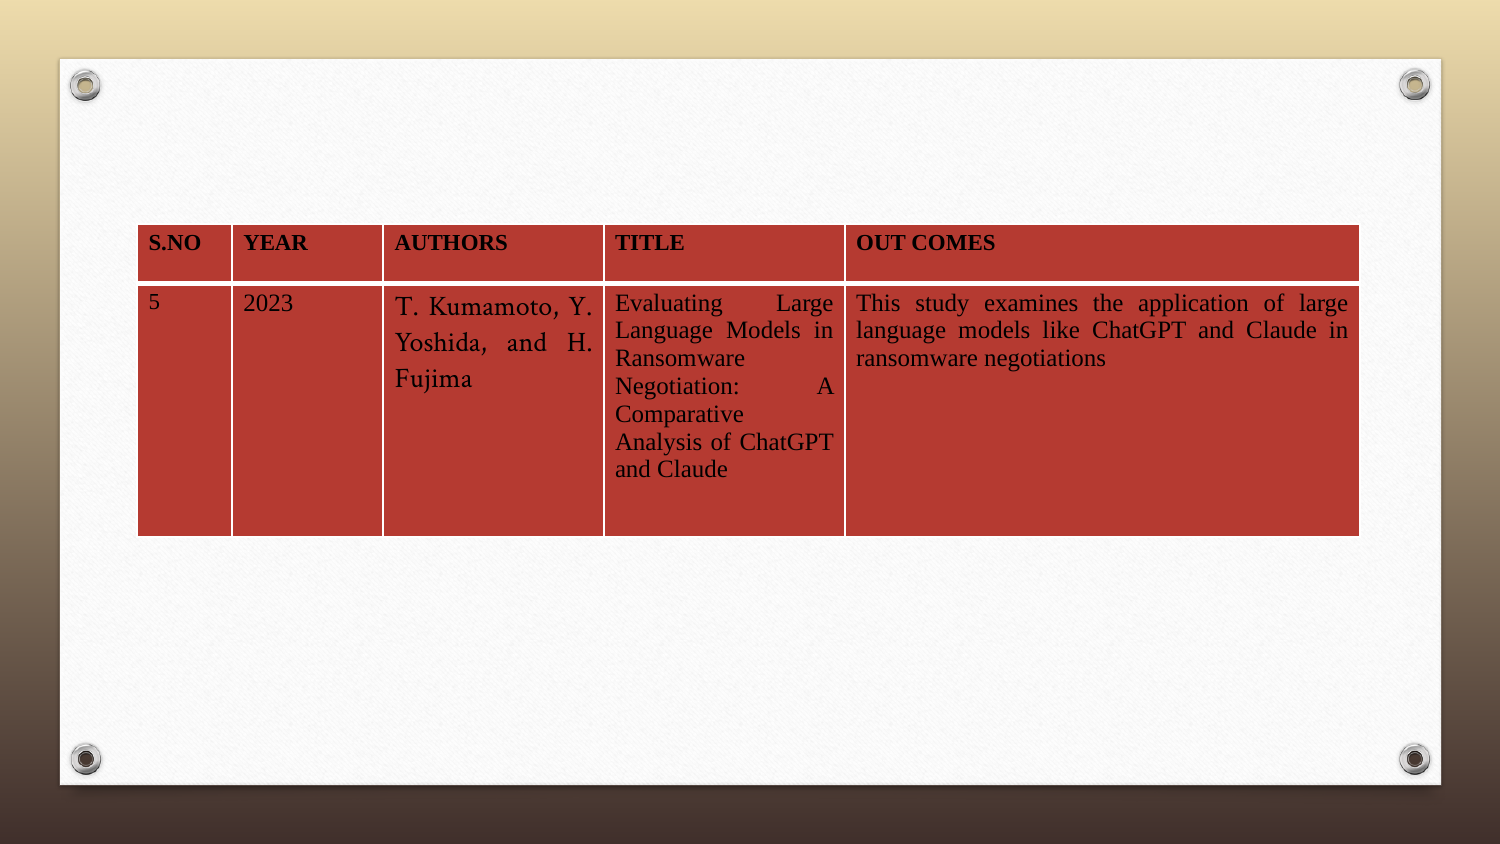

| S.NO | YEAR | AUTHORS | TITLE | OUT COMES |
| --- | --- | --- | --- | --- |
| 5 | 2023 | T. Kumamoto, Y. Yoshida, and H. Fujima | Evaluating Large Language Models in Ransomware Negotiation: A Comparative Analysis of ChatGPT and Claude | This study examines the application of large language models like ChatGPT and Claude in ransomware negotiations |